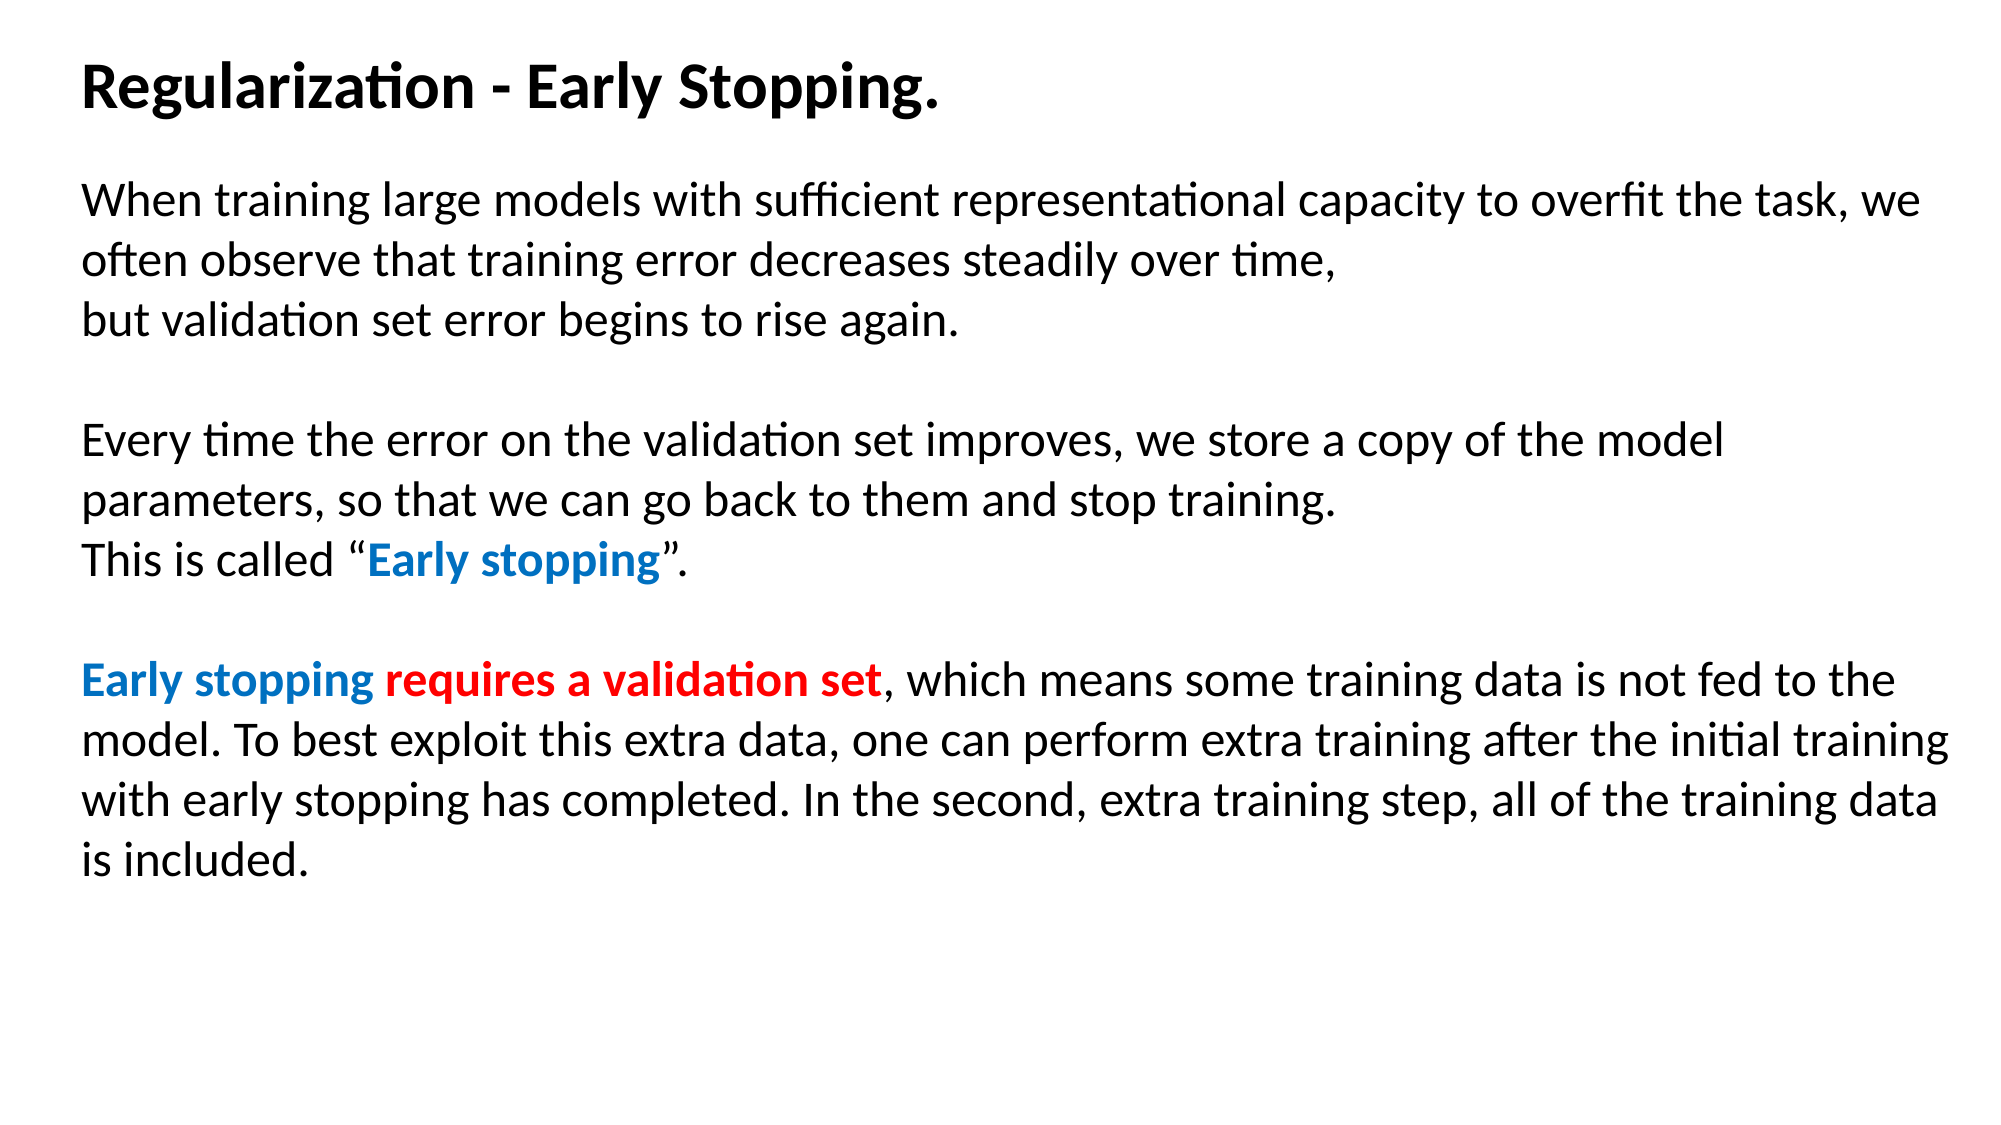

Regularization - Early Stopping.
When training large models with sufficient representational capacity to overfit the task, we often observe that training error decreases steadily over time,
but validation set error begins to rise again.

Every time the error on the validation set improves, we store a copy of the model parameters, so that we can go back to them and stop training.
This is called “Early stopping”.

Early stopping requires a validation set, which means some training data is not fed to the model. To best exploit this extra data, one can perform extra training after the initial training with early stopping has completed. In the second, extra training step, all of the training data is included.